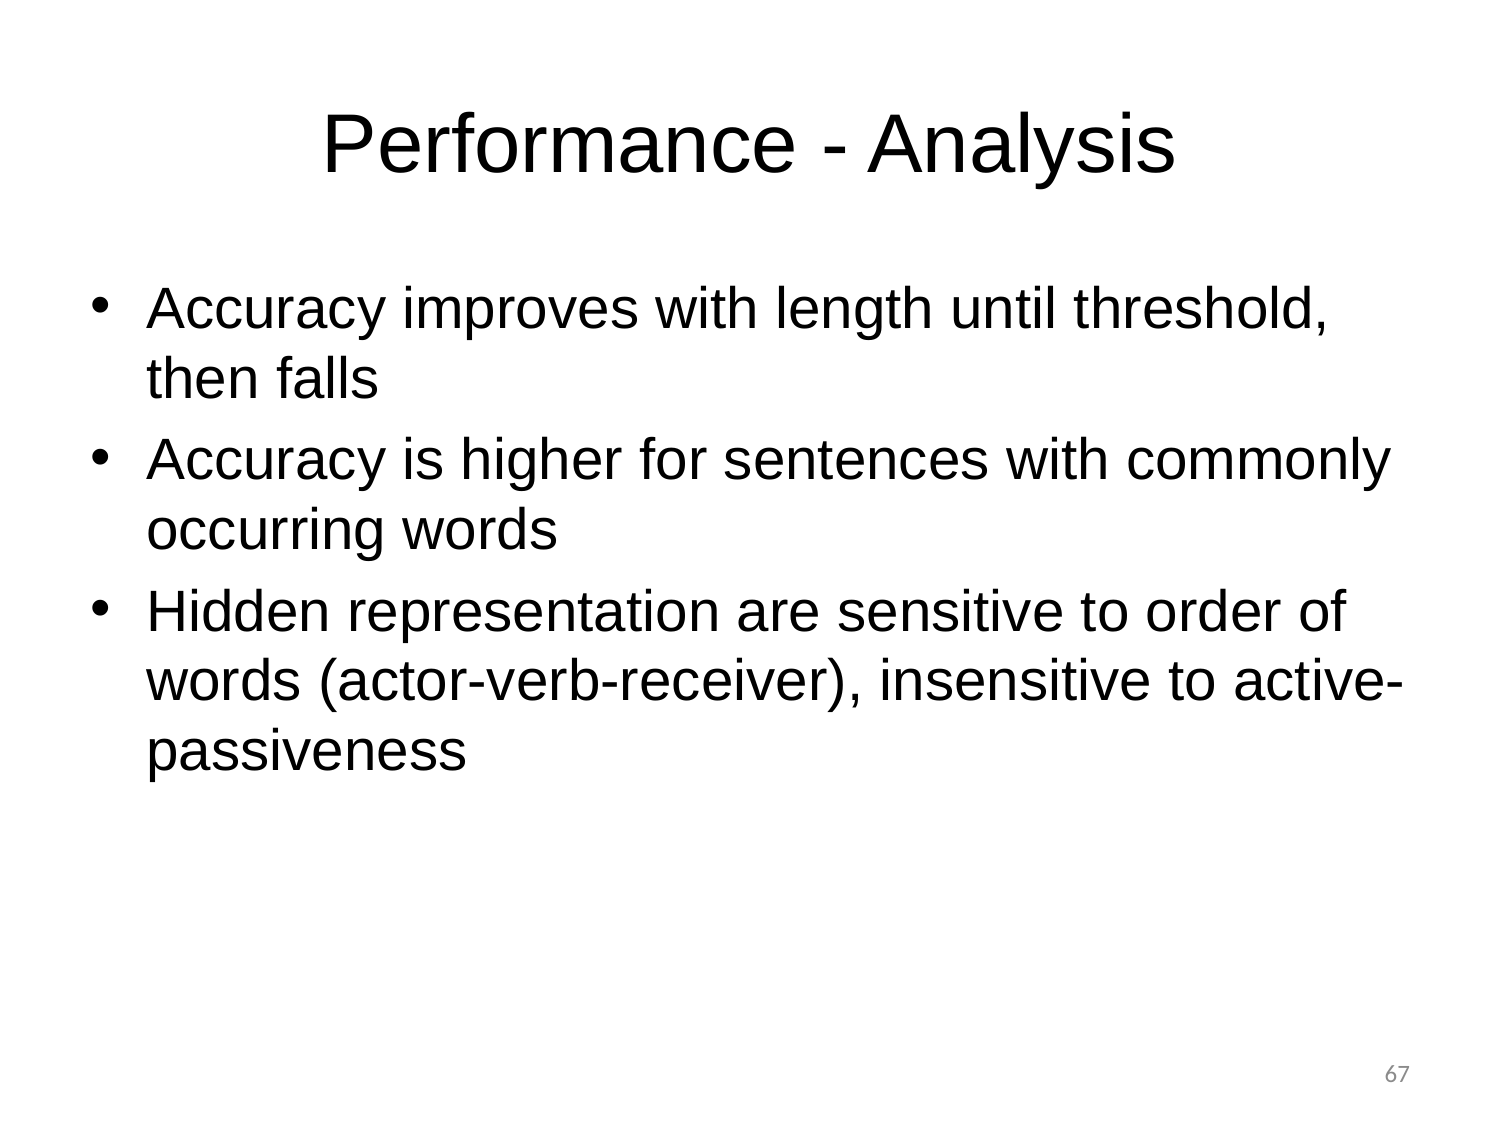

# Performance - Analysis
Accuracy improves with length until threshold, then falls
Accuracy is higher for sentences with commonly occurring words
Hidden representation are sensitive to order of words (actor-verb-receiver), insensitive to active-passiveness

67